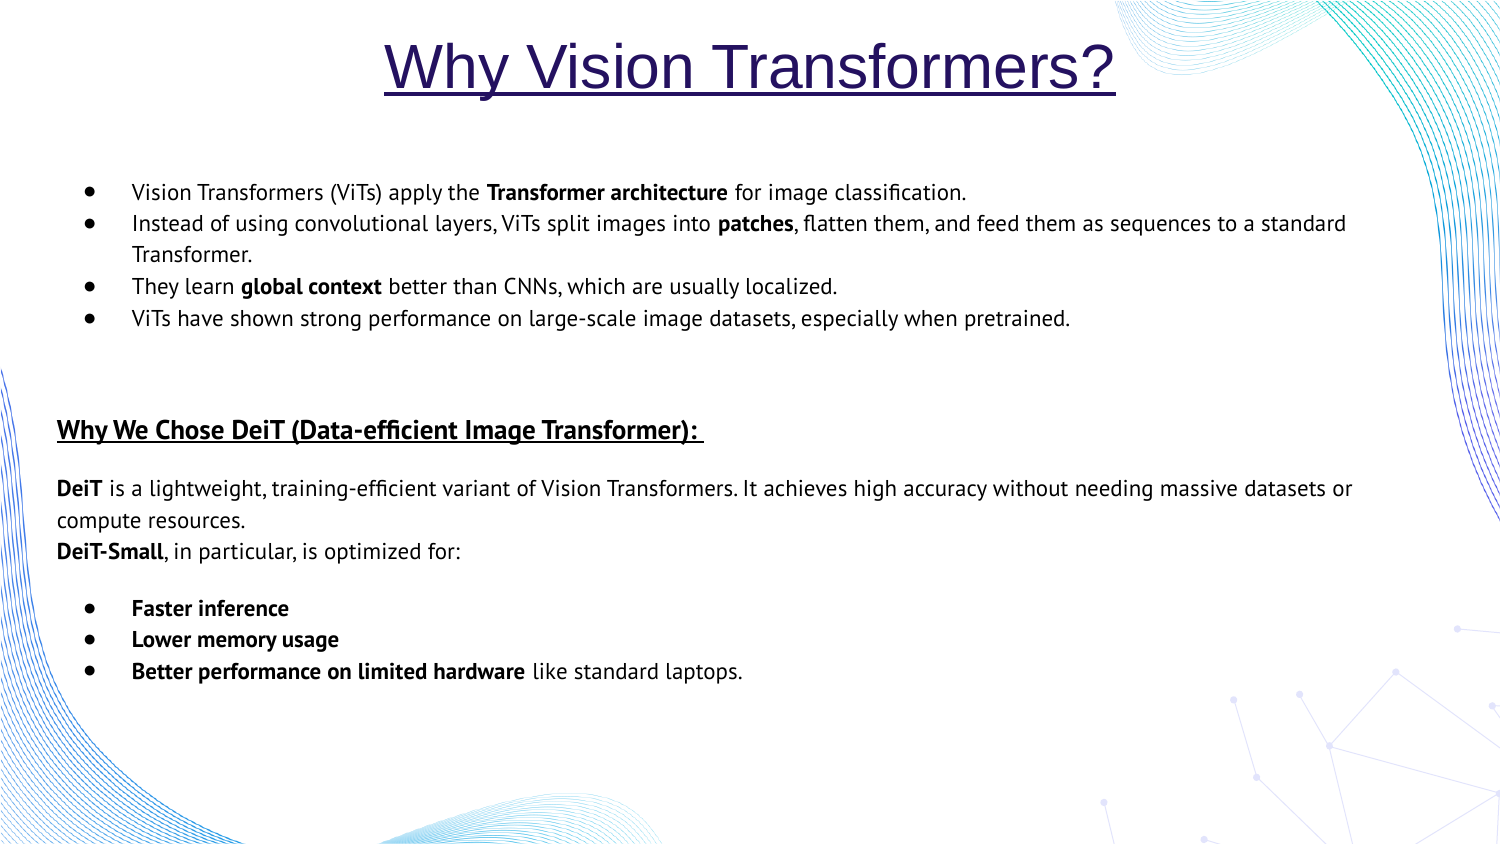

# Why Vision Transformers?

Vision Transformers (ViTs) apply the Transformer architecture for image classification.
Instead of using convolutional layers, ViTs split images into patches, flatten them, and feed them as sequences to a standard Transformer.
They learn global context better than CNNs, which are usually localized.
ViTs have shown strong performance on large-scale image datasets, especially when pretrained.

Why We Chose DeiT (Data-efficient Image Transformer):
DeiT is a lightweight, training-efficient variant of Vision Transformers. It achieves high accuracy without needing massive datasets or compute resources.
DeiT-Small, in particular, is optimized for:
Faster inference
Lower memory usage
Better performance on limited hardware like standard laptops.